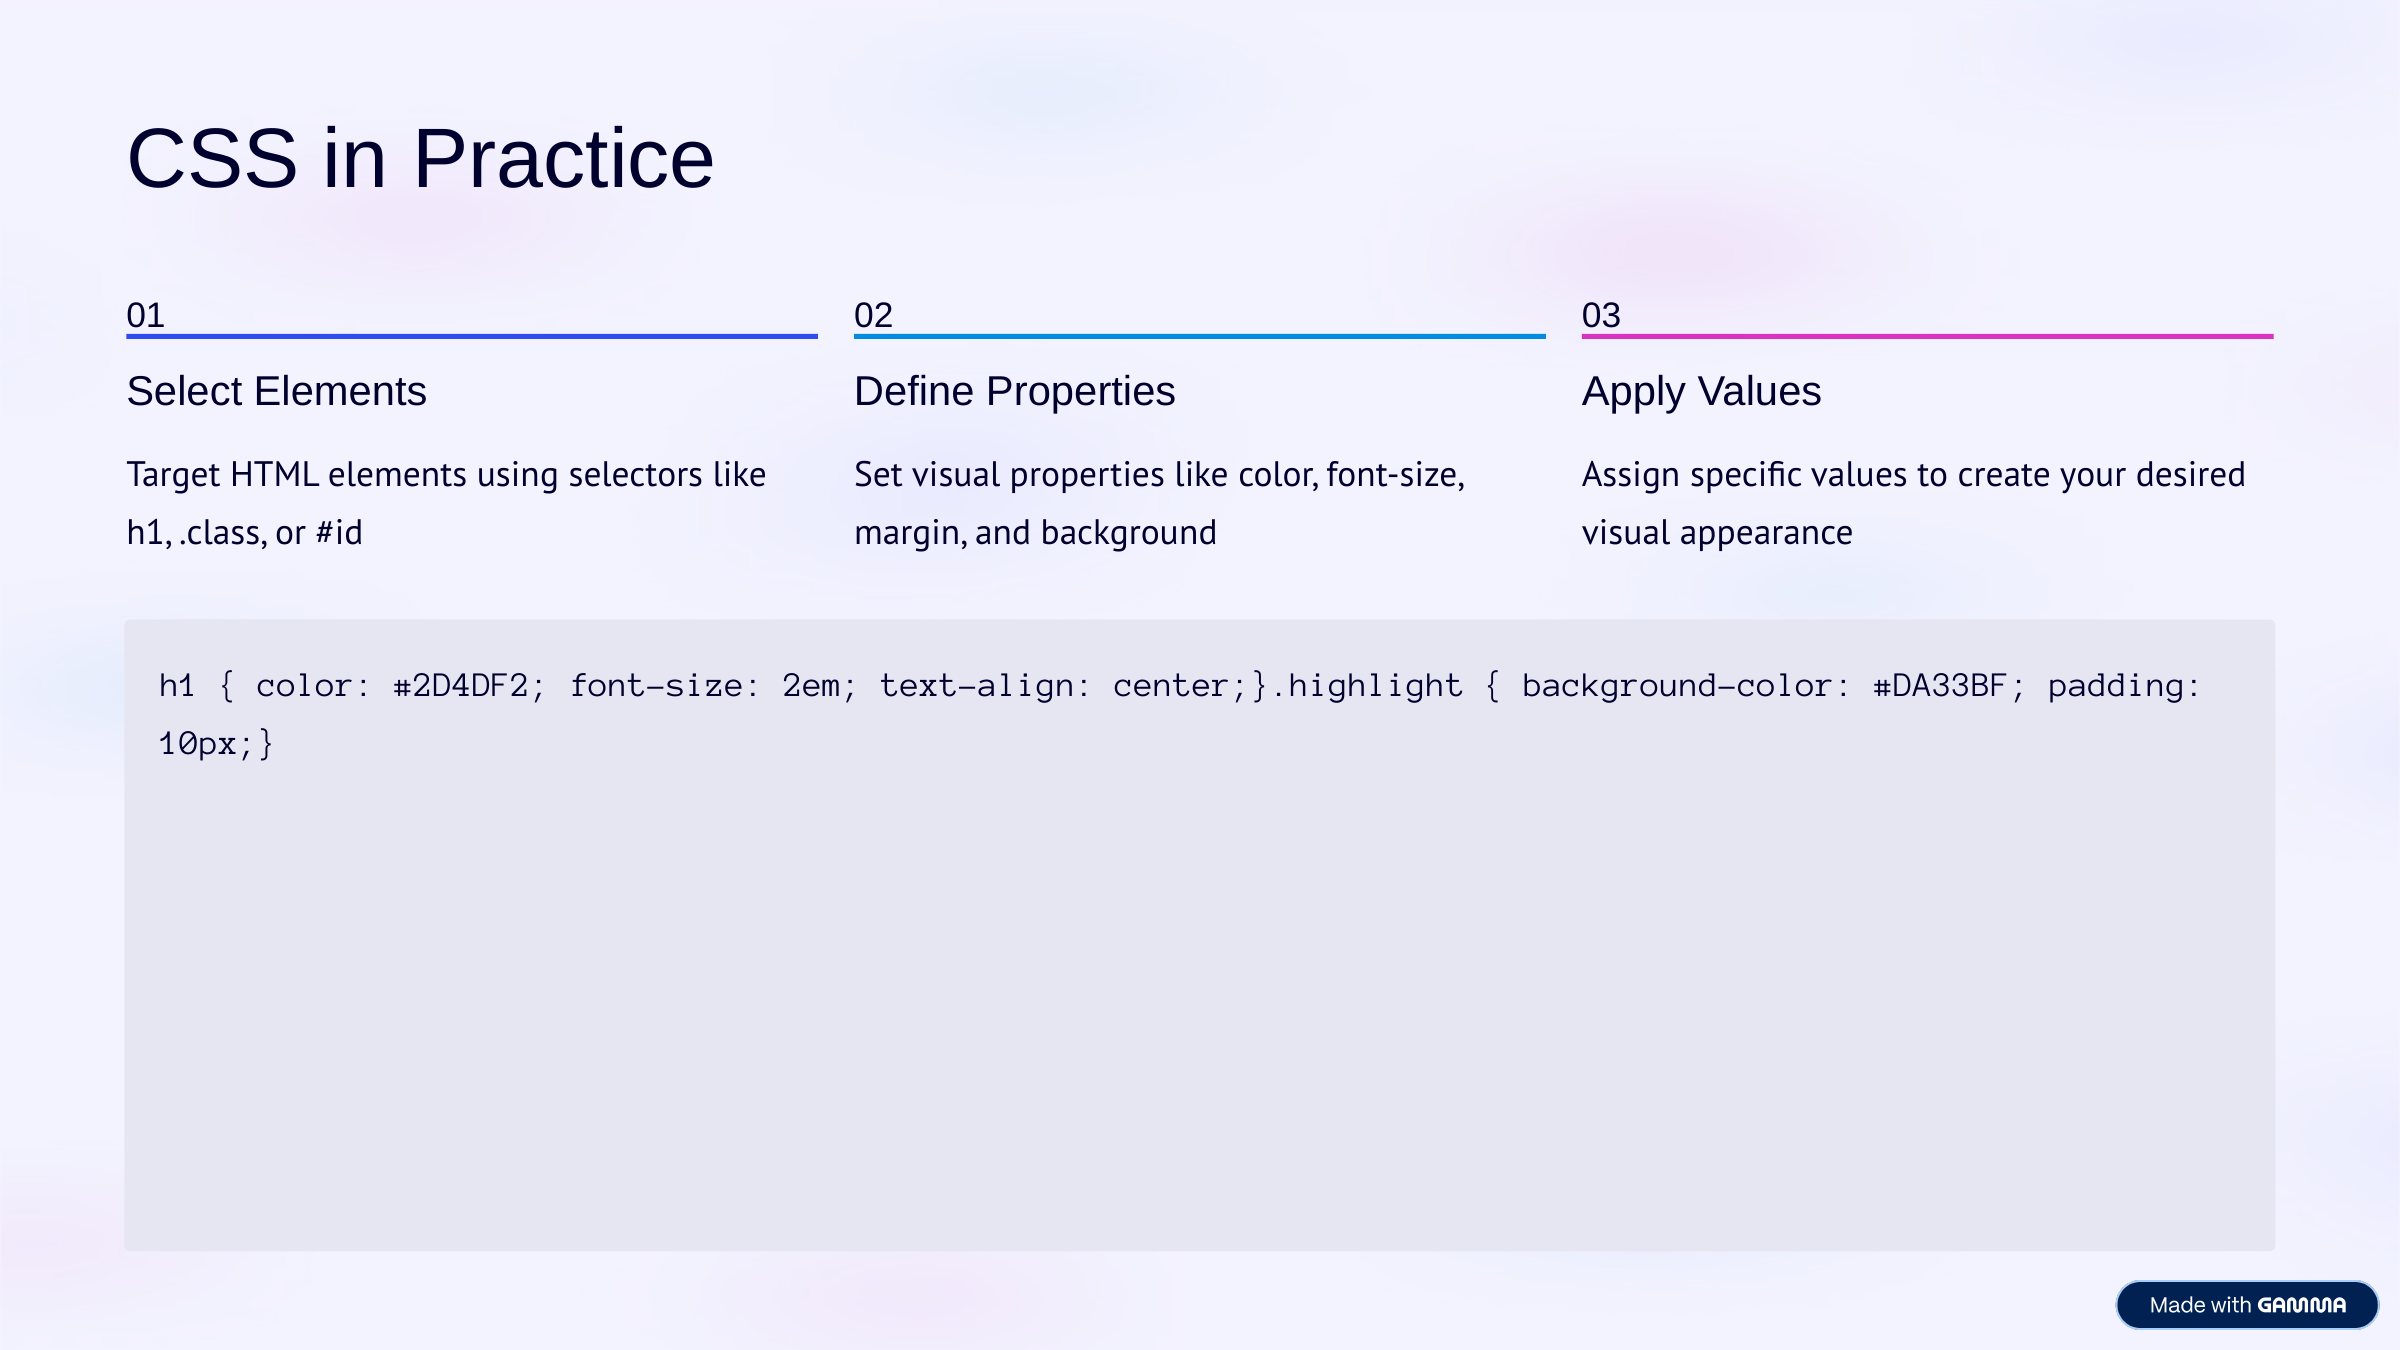

CSS in Practice
01
02
03

Select Elements
Define Properties
Apply Values
Target HTML elements using selectors like h1, .class, or #id
Set visual properties like color, font-size, margin, and background
Assign specific values to create your desired visual appearance

h1 { color: #2D4DF2; font-size: 2em; text-align: center;}.highlight { background-color: #DA33BF; padding: 10px;}